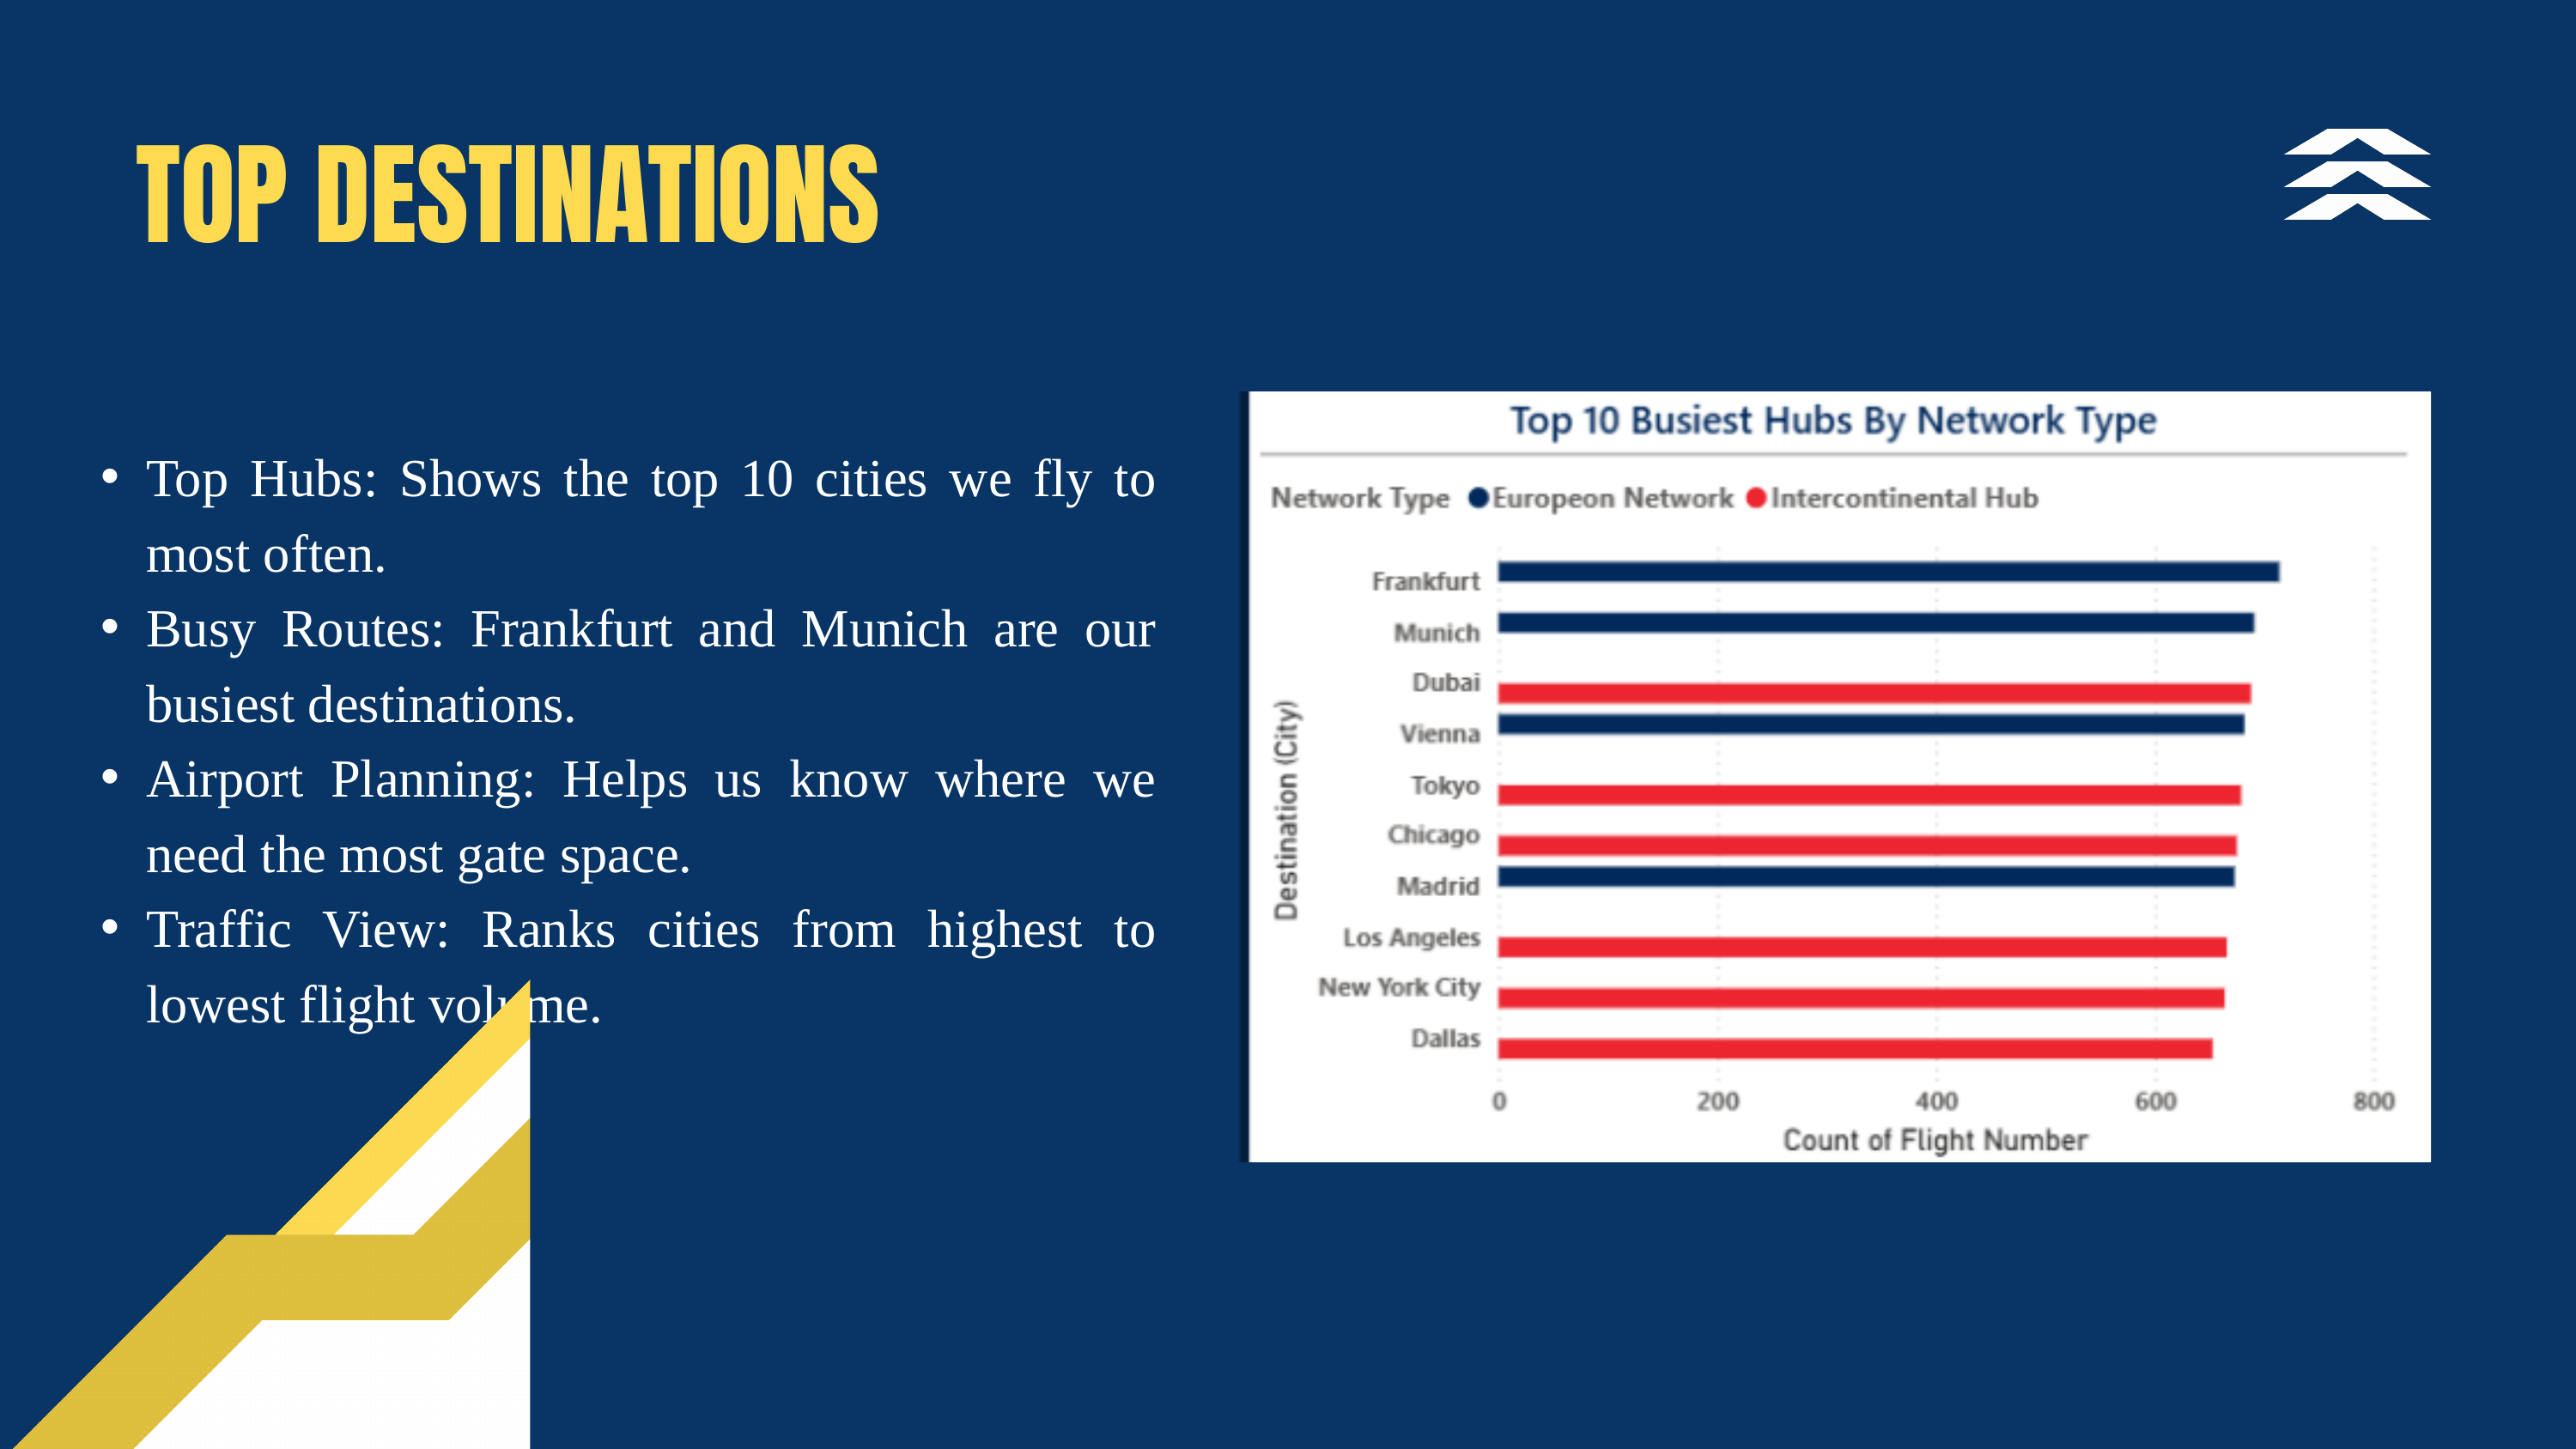

TOP DESTINATIONS

Top Hubs: Shows the top 10 cities we fly to most often.
Busy Routes: Frankfurt and Munich are our busiest destinations.
Airport Planning: Helps us know where we need the most gate space.
Traffic View: Ranks cities from highest to lowest flight volume.